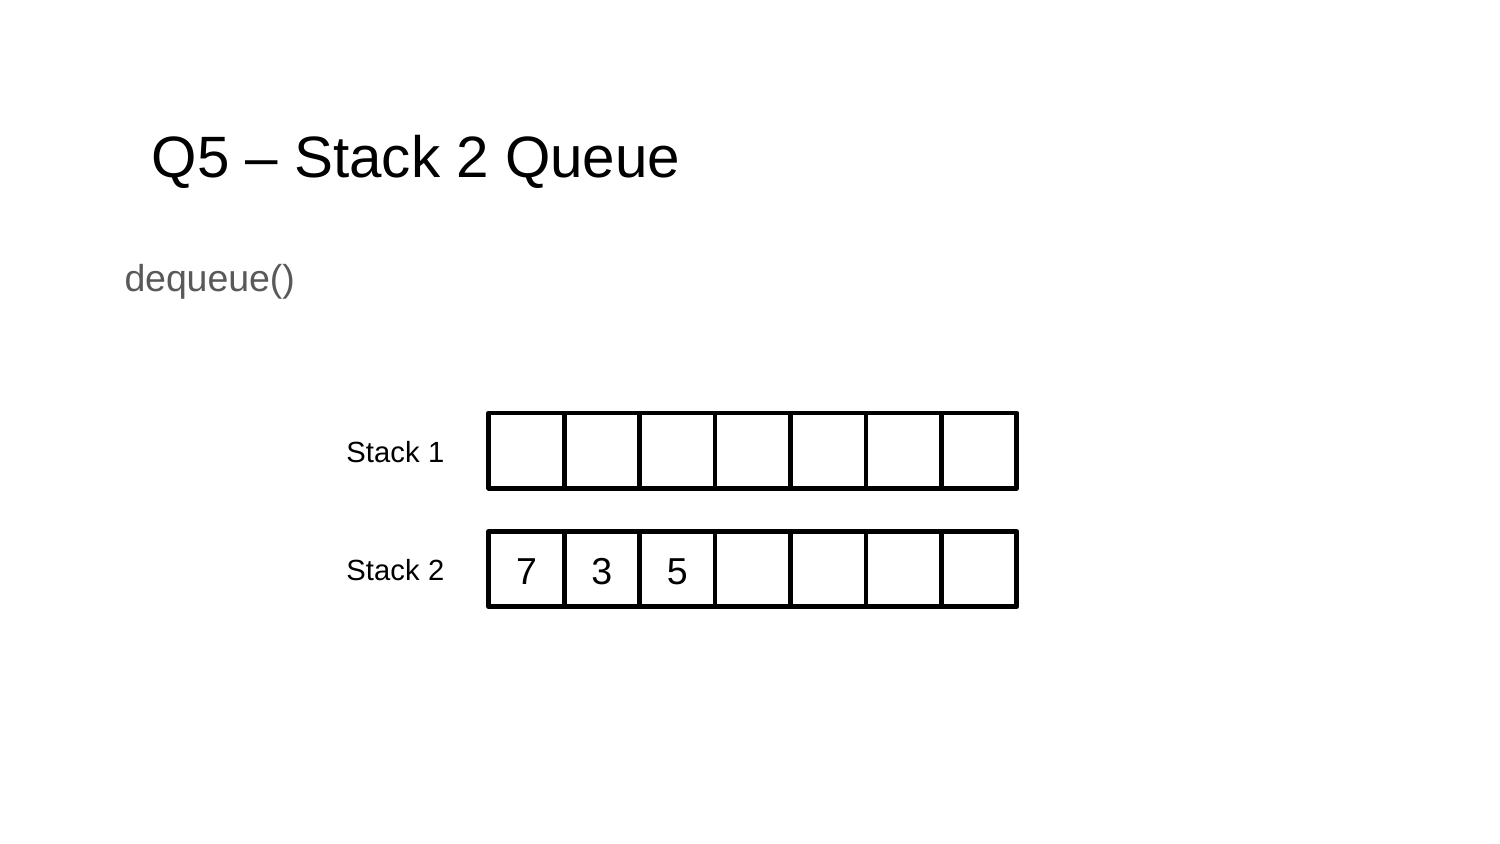

# Q5 – Stack 2 Queue
dequeue()

Stack 1
7
3
5

Stack 2